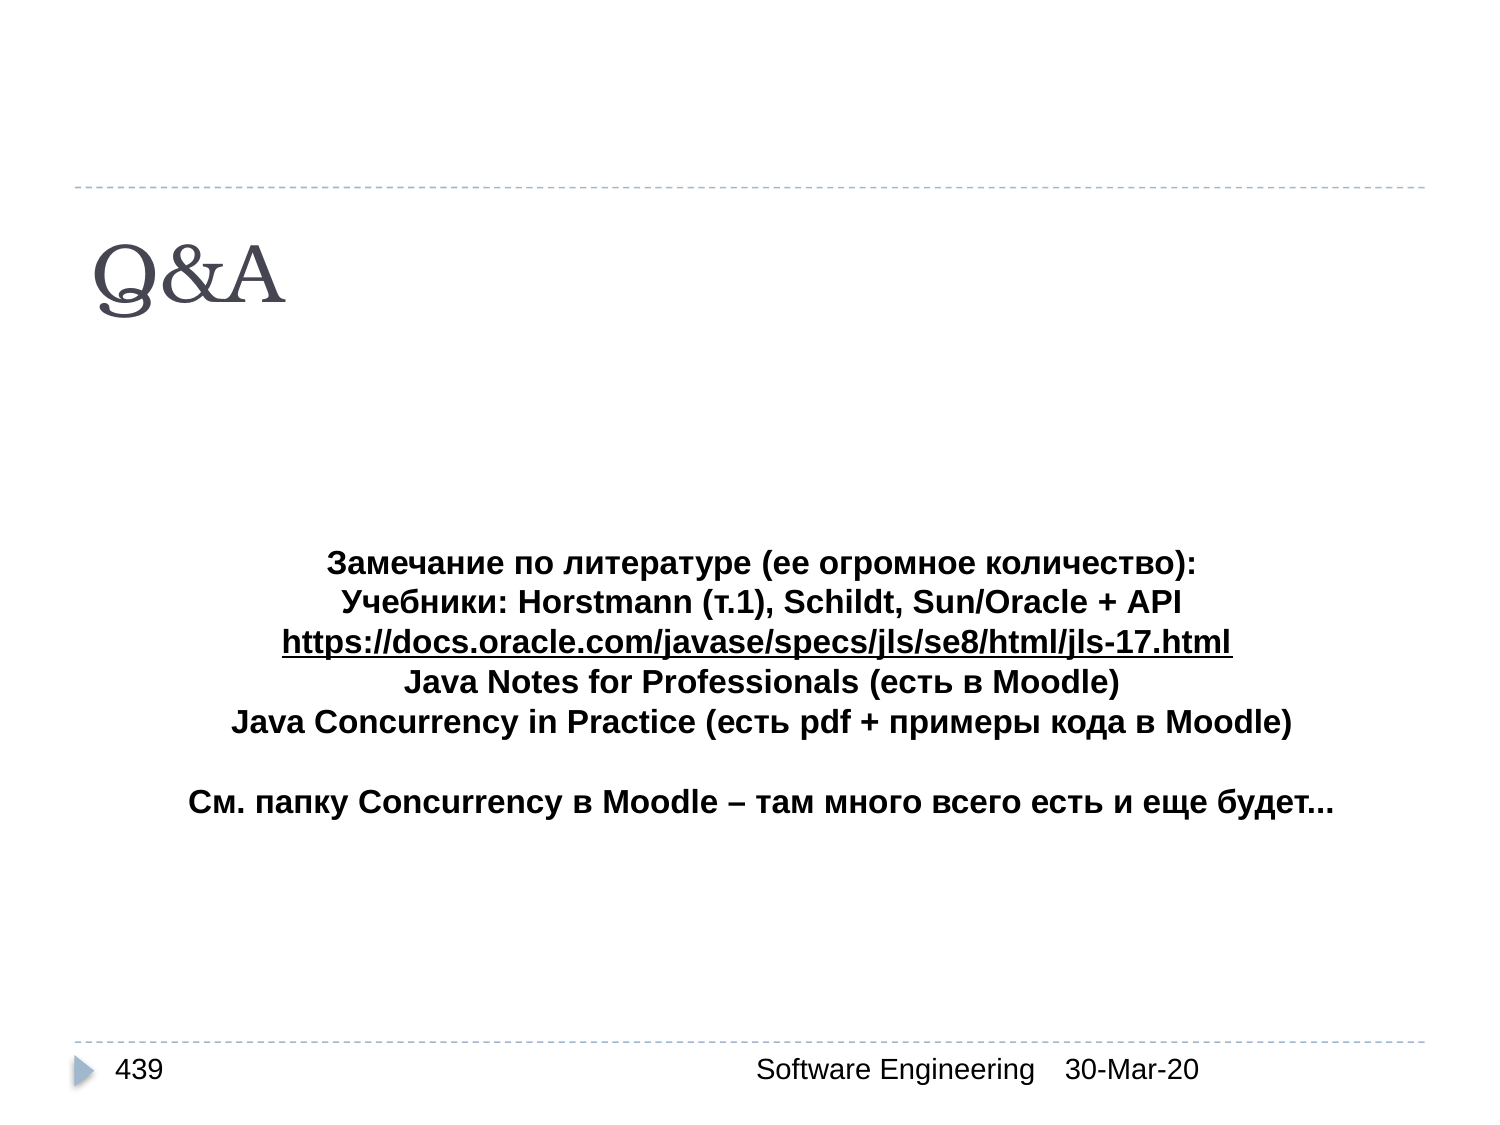

# Q&A

Замечание по литературе (ее огромное количество):
Учебники: Horstmann (т.1), Schildt, Sun/Oracle + API
https://docs.oracle.com/javase/specs/jls/se8/html/jls-17.html
Java Notes for Professionals (есть в Moodle)
Java Concurrency in Practice (есть pdf + примеры кода в Moodle)

См. папку Concurrency в Moodle – там много всего есть и еще будет...

439
Software Engineering
30-Mar-20